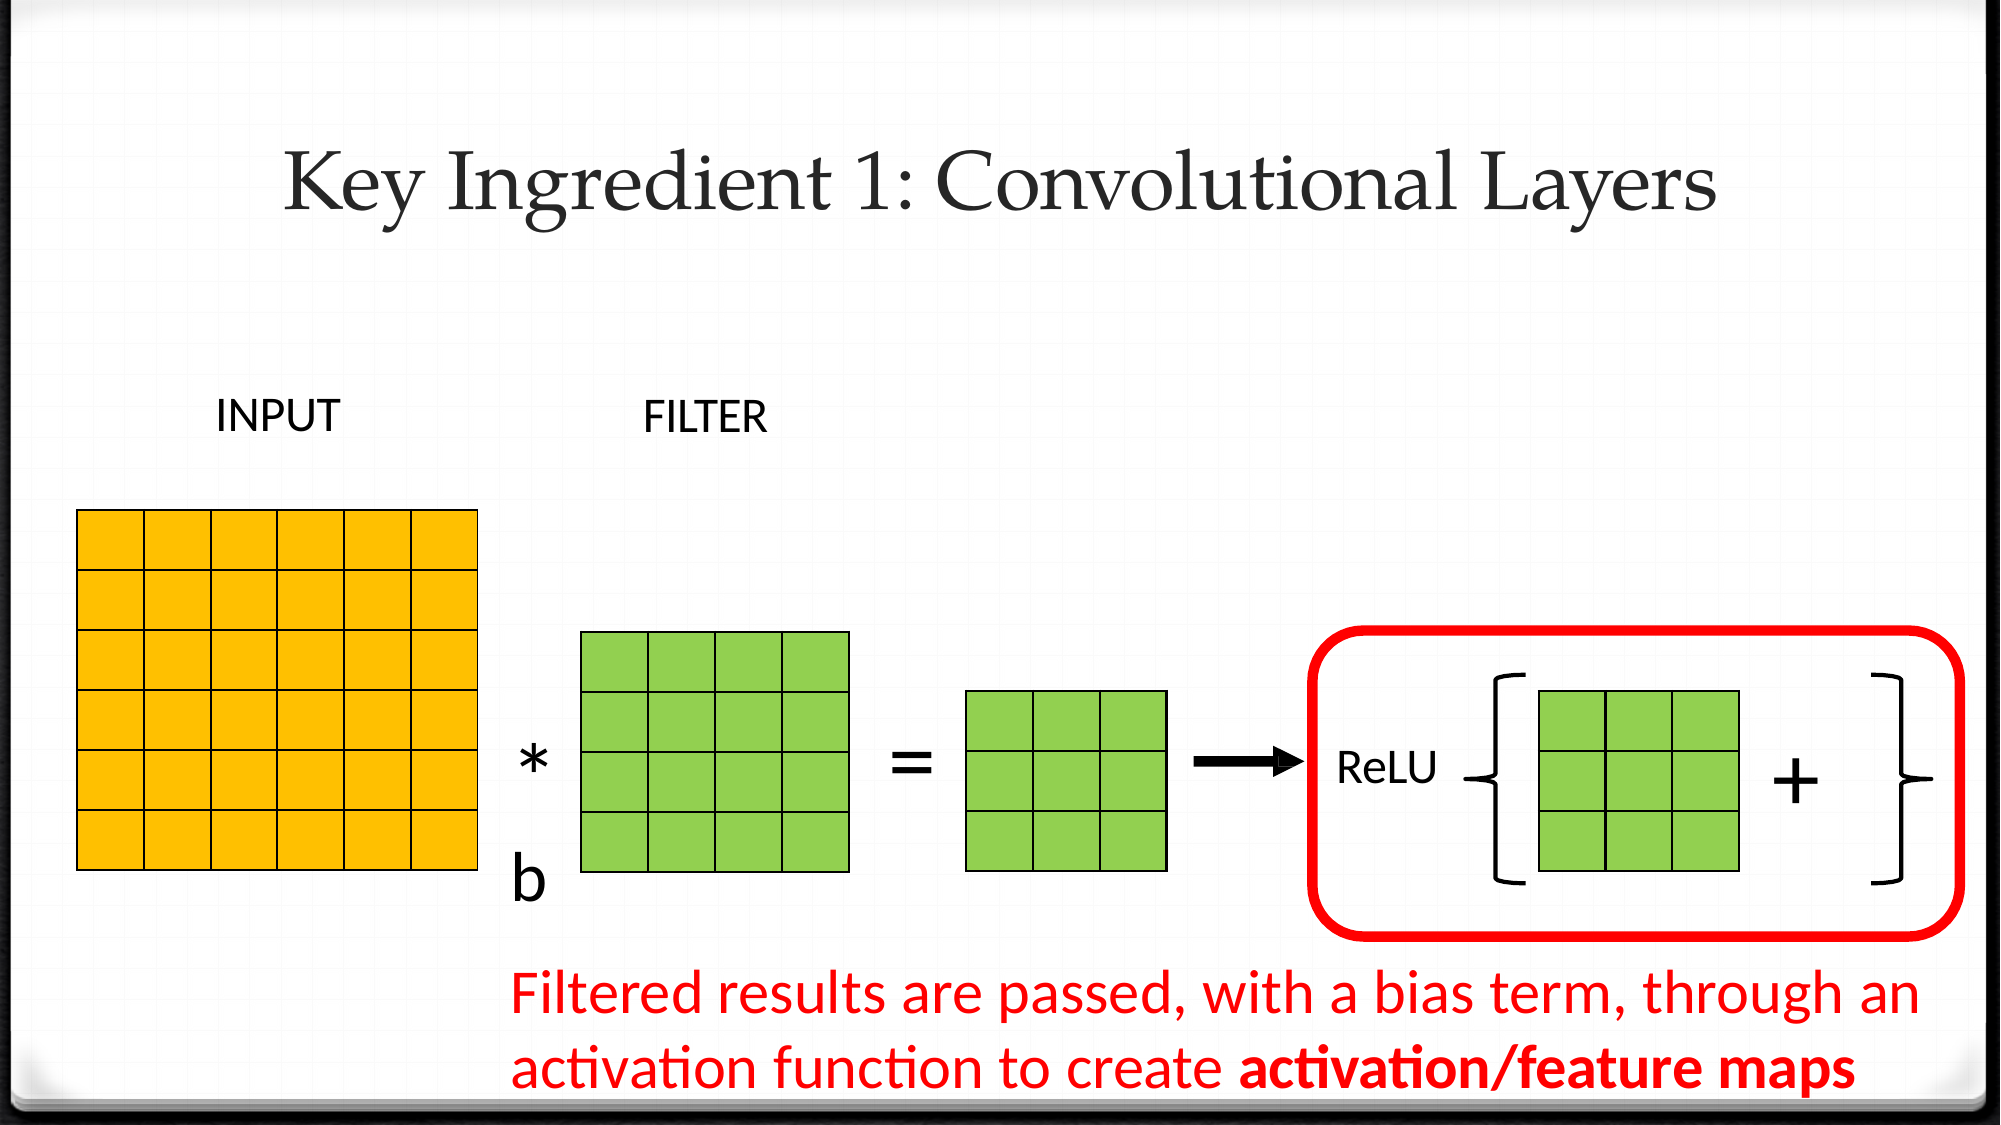

# Key Ingredient 1: Convolutional Layers
INPUT
FILTER
|  |  |  |  |  |  |
| --- | --- | --- | --- | --- | --- |
|  |  |  |  |  |  |
|  |  |  |  |  |  |
|  |  |  |  |  |  |
|  |  |  |  |  |  |
|  |  |  |  |  |  |

=
*	+ b
ReLU
Filtered results are passed, with a bias term, through an activation function to create activation/feature maps